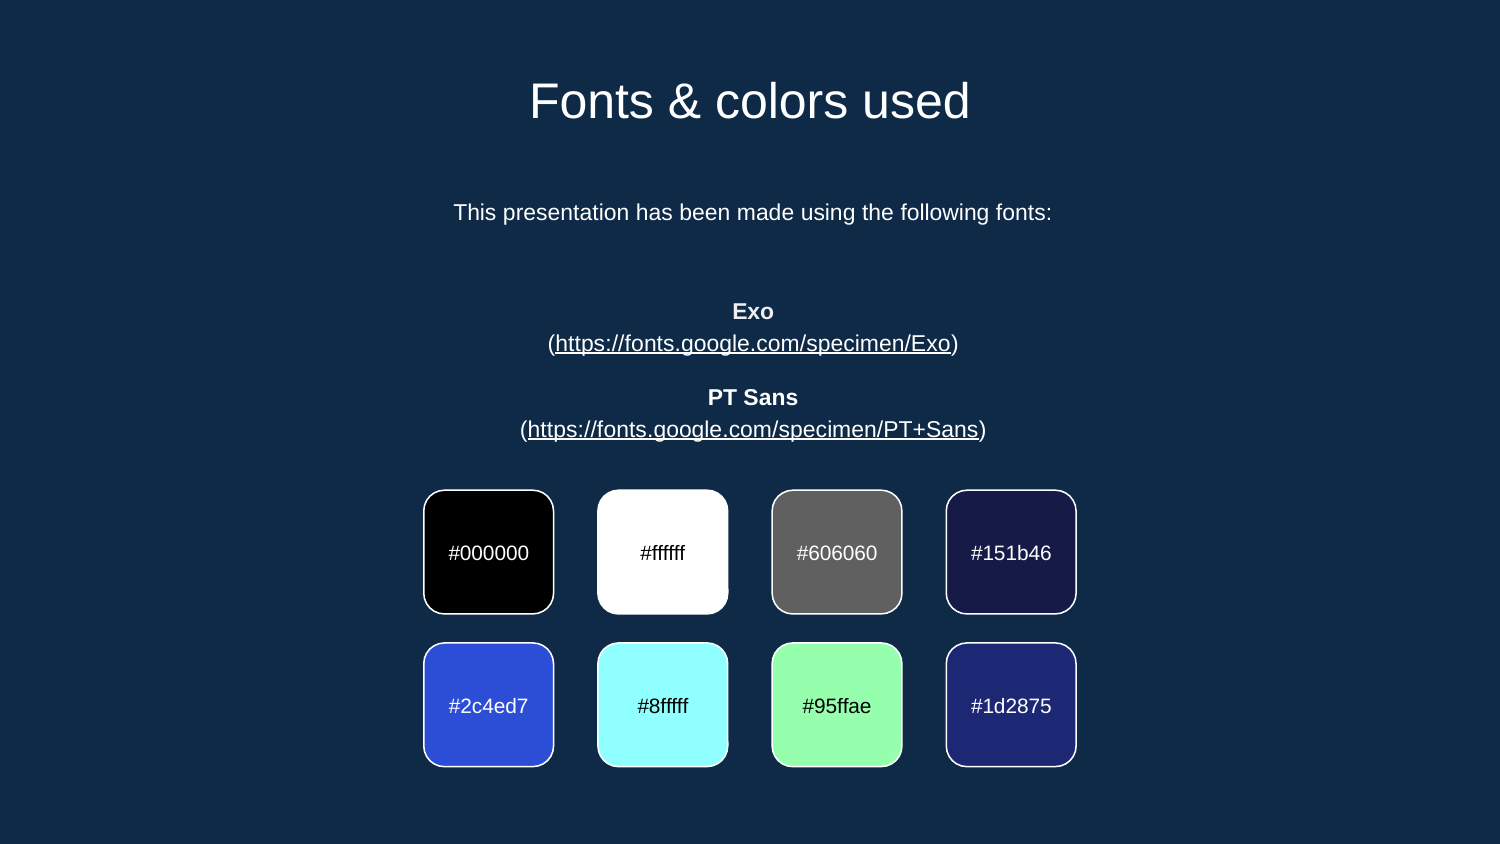

# Fonts & colors used
This presentation has been made using the following fonts:

Exo
(https://fonts.google.com/specimen/Exo)

PT Sans
(https://fonts.google.com/specimen/PT+Sans)

#000000
#ffffff
#606060
#151b46

#2c4ed7
#8fffff
#95ffae
#1d2875